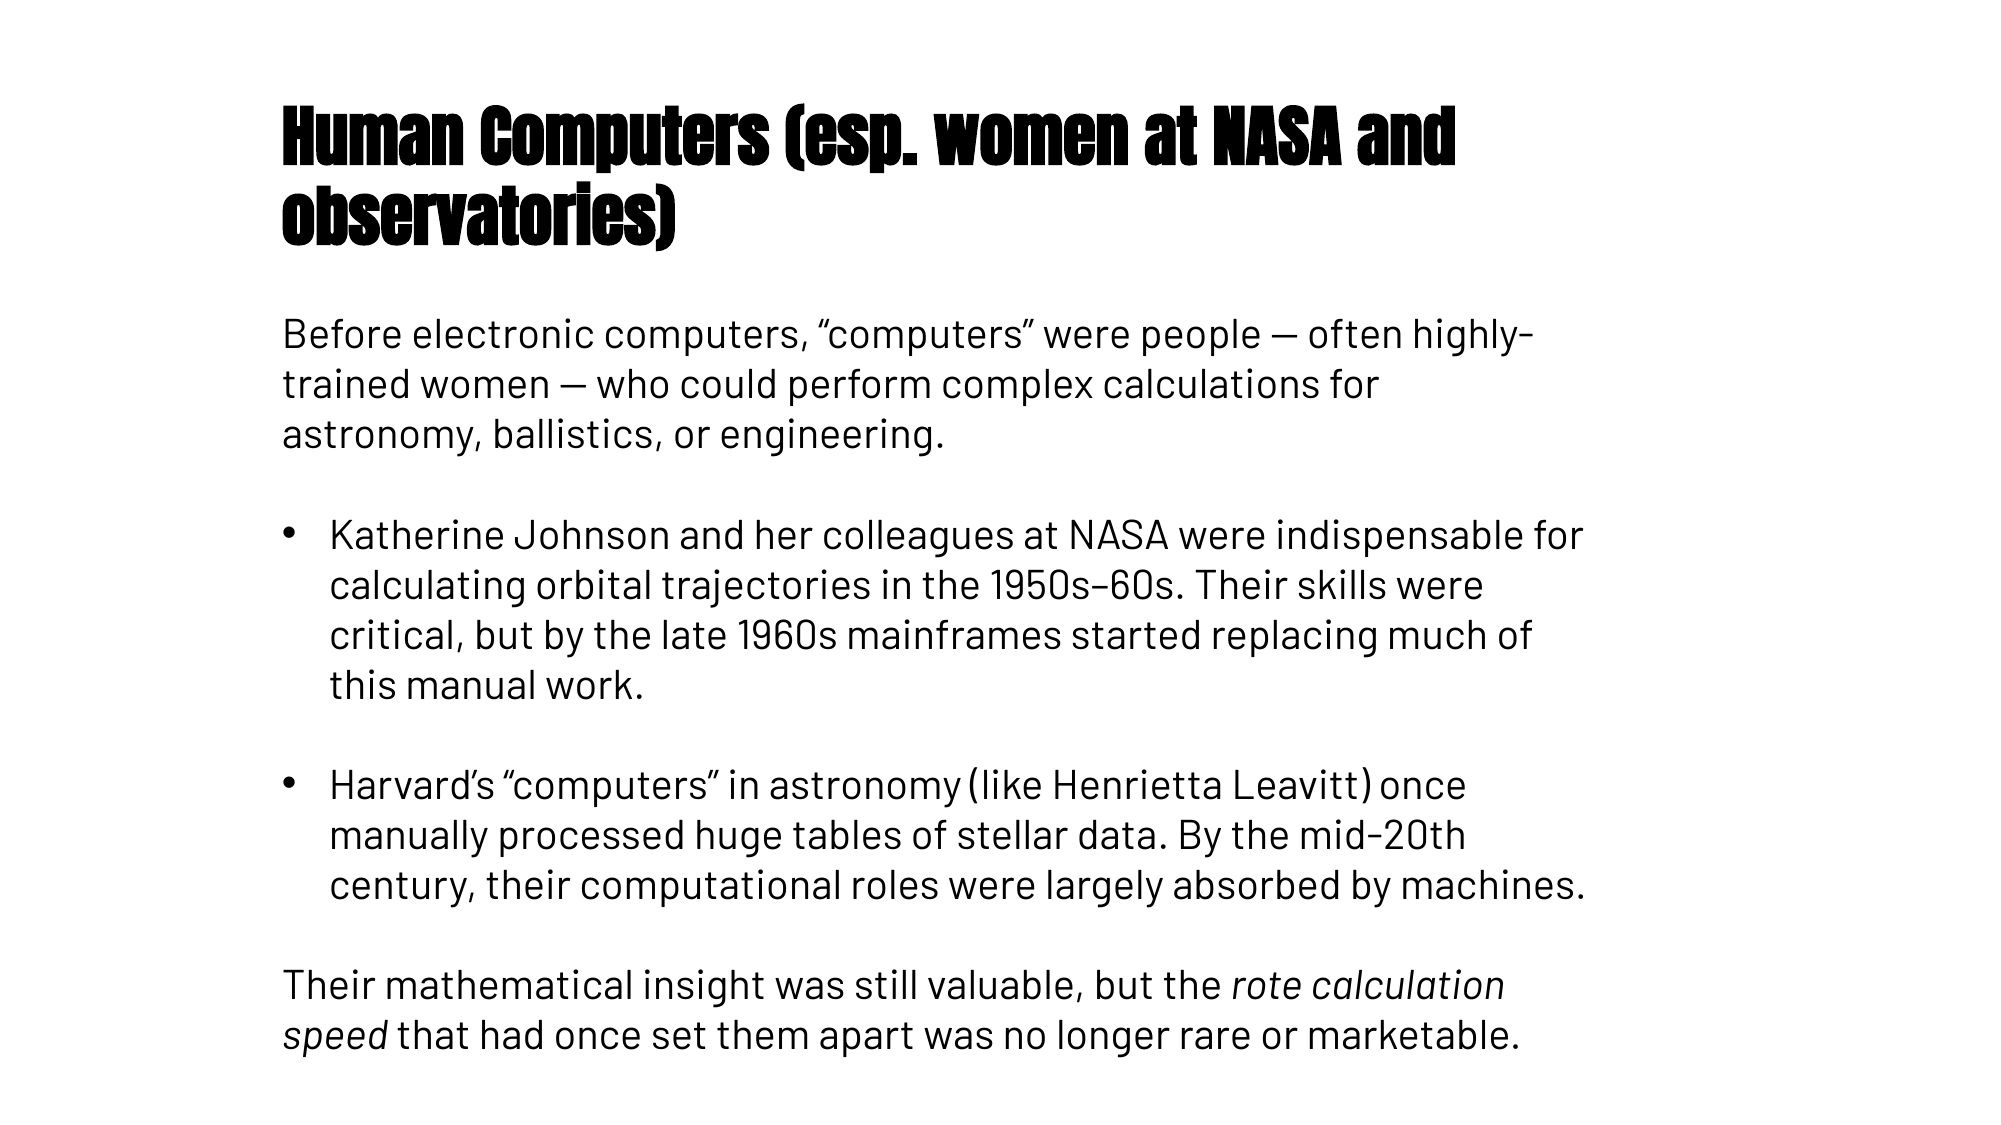

Human Computers (esp. women at NASA and observatories)

Before electronic computers, “computers” were people — often highly-trained women — who could perform complex calculations for astronomy, ballistics, or engineering.

Katherine Johnson and her colleagues at NASA were indispensable for calculating orbital trajectories in the 1950s–60s. Their skills were critical, but by the late 1960s mainframes started replacing much of this manual work.

Harvard’s “computers” in astronomy (like Henrietta Leavitt) once manually processed huge tables of stellar data. By the mid-20th century, their computational roles were largely absorbed by machines.

Their mathematical insight was still valuable, but the rote calculation speed that had once set them apart was no longer rare or marketable.